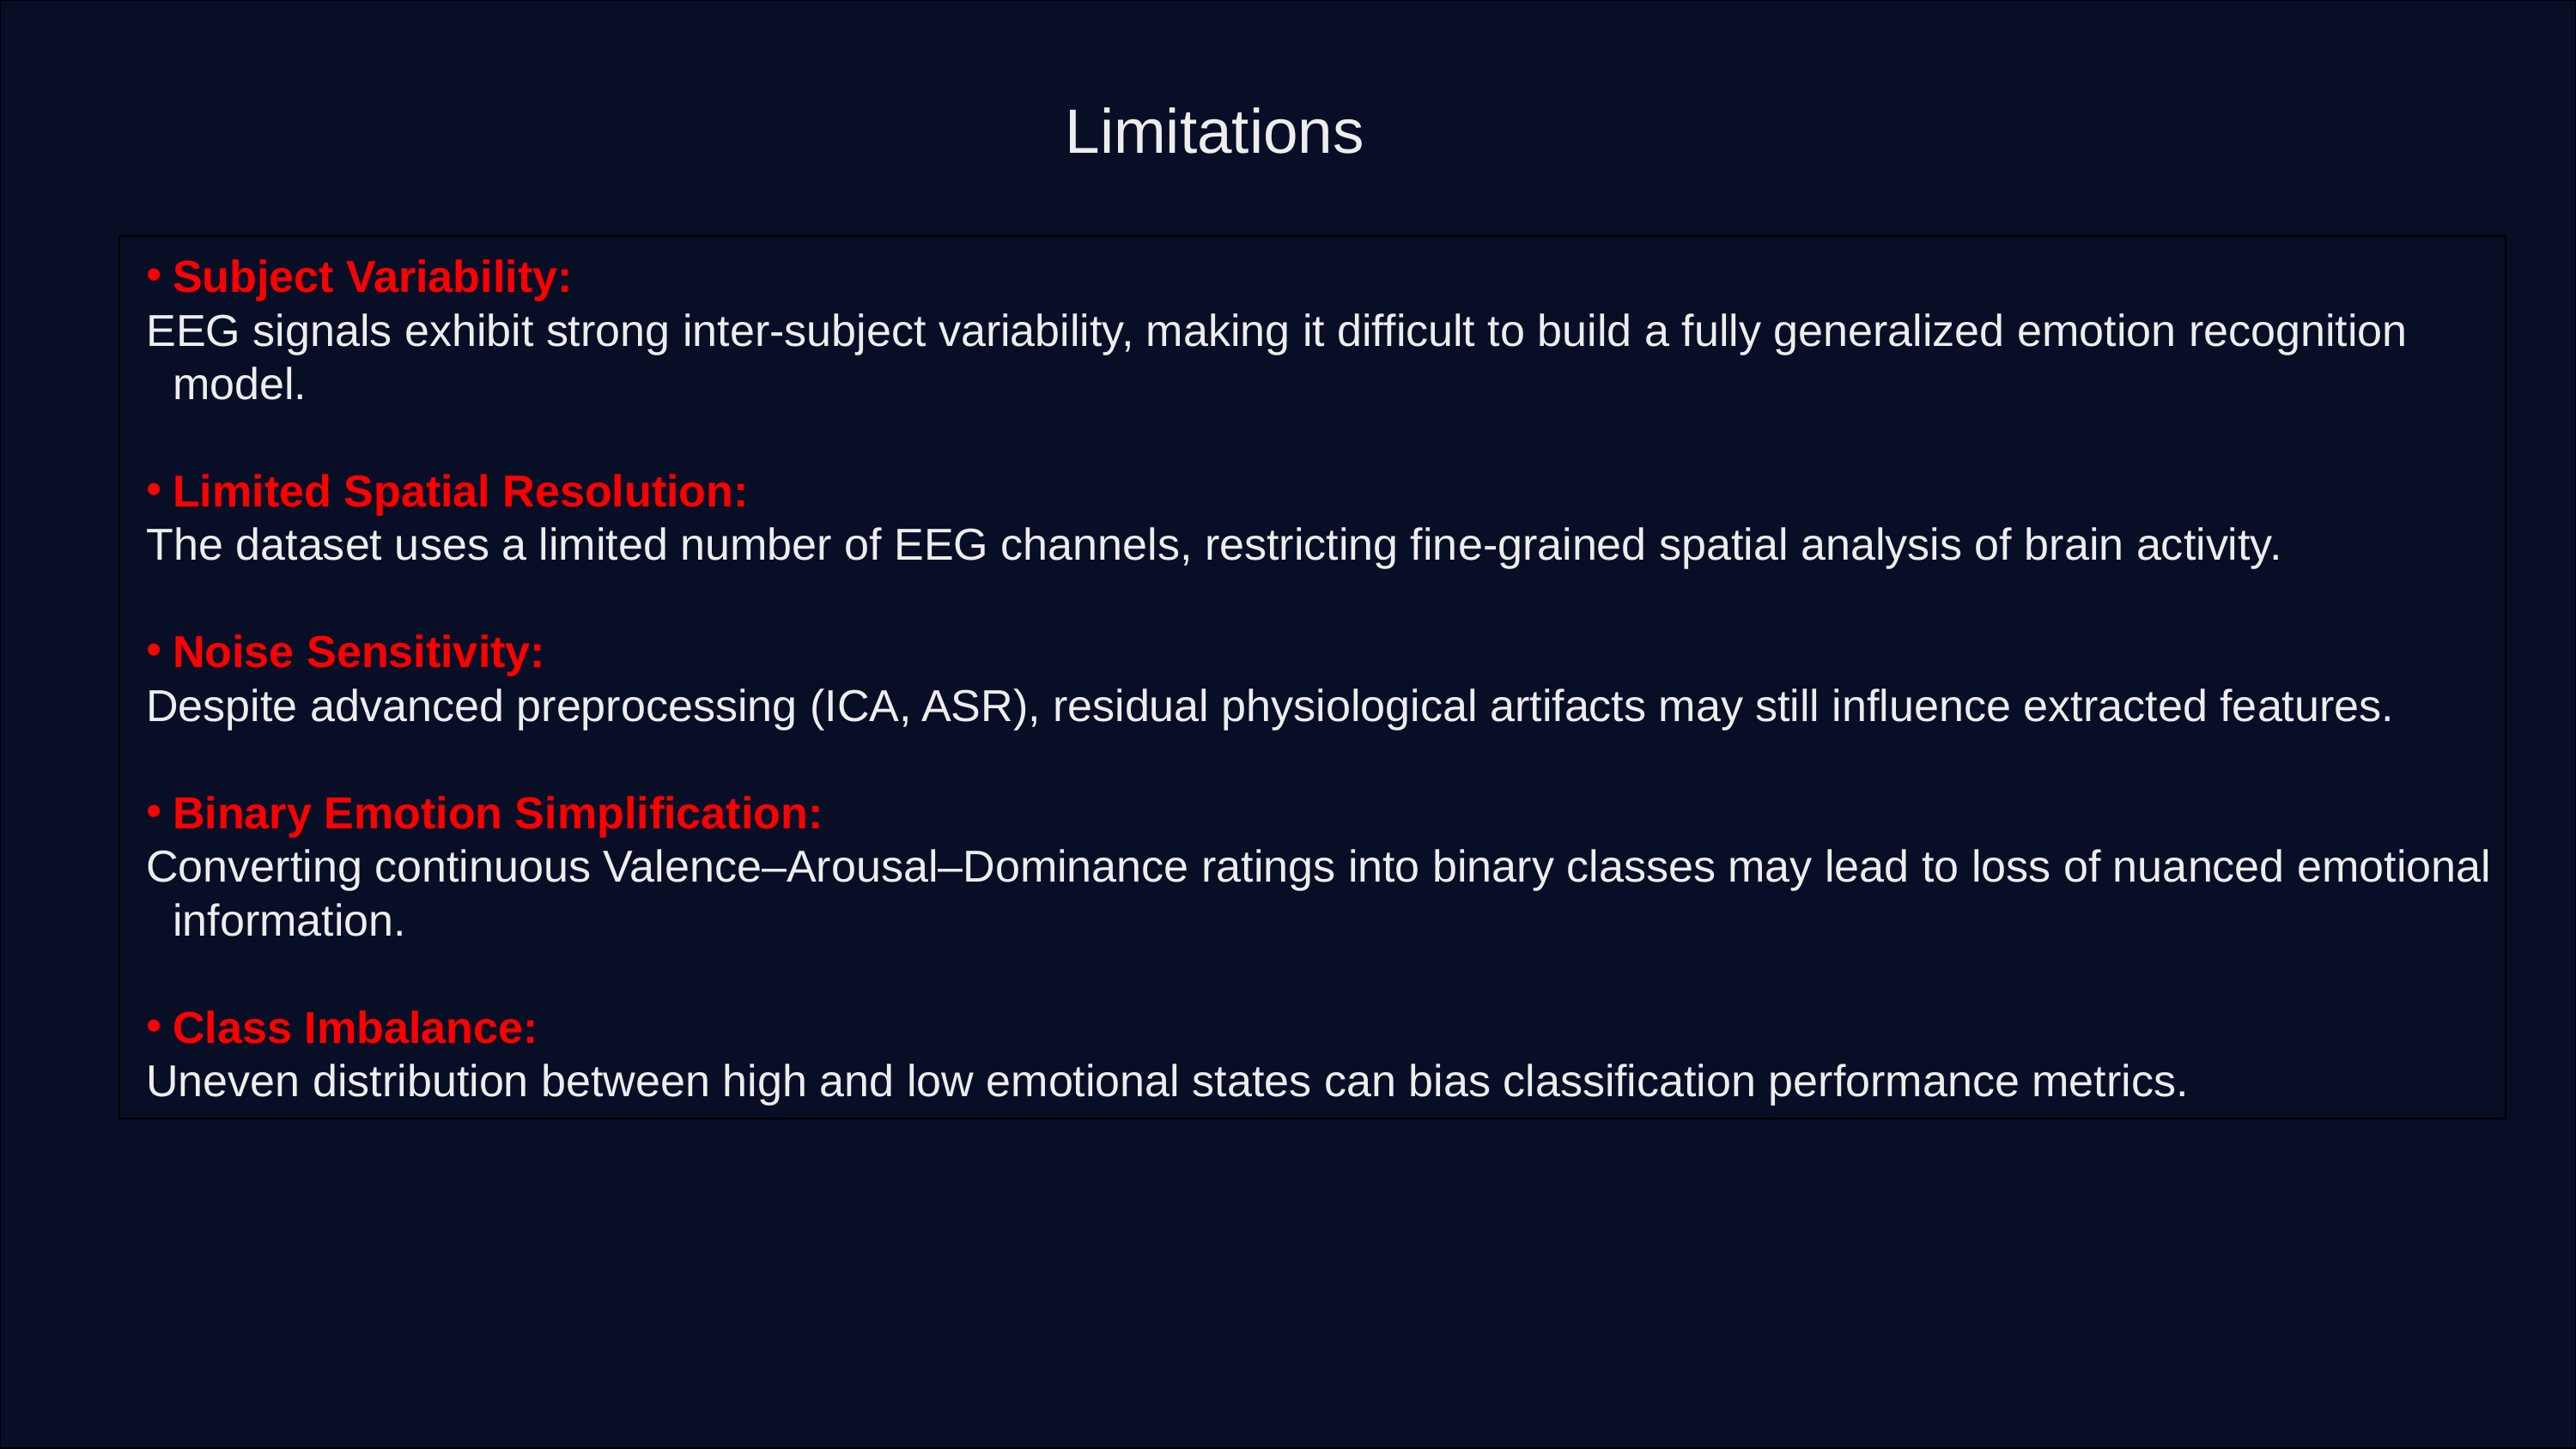

Limitations

Subject Variability:
EEG signals exhibit strong inter-subject variability, making it difficult to build a fully generalized emotion recognition model.

Limited Spatial Resolution:
The dataset uses a limited number of EEG channels, restricting fine-grained spatial analysis of brain activity.

Noise Sensitivity:
Despite advanced preprocessing (ICA, ASR), residual physiological artifacts may still influence extracted features.

Binary Emotion Simplification:
Converting continuous Valence–Arousal–Dominance ratings into binary classes may lead to loss of nuanced emotional information.

Class Imbalance:
Uneven distribution between high and low emotional states can bias classification performance metrics.